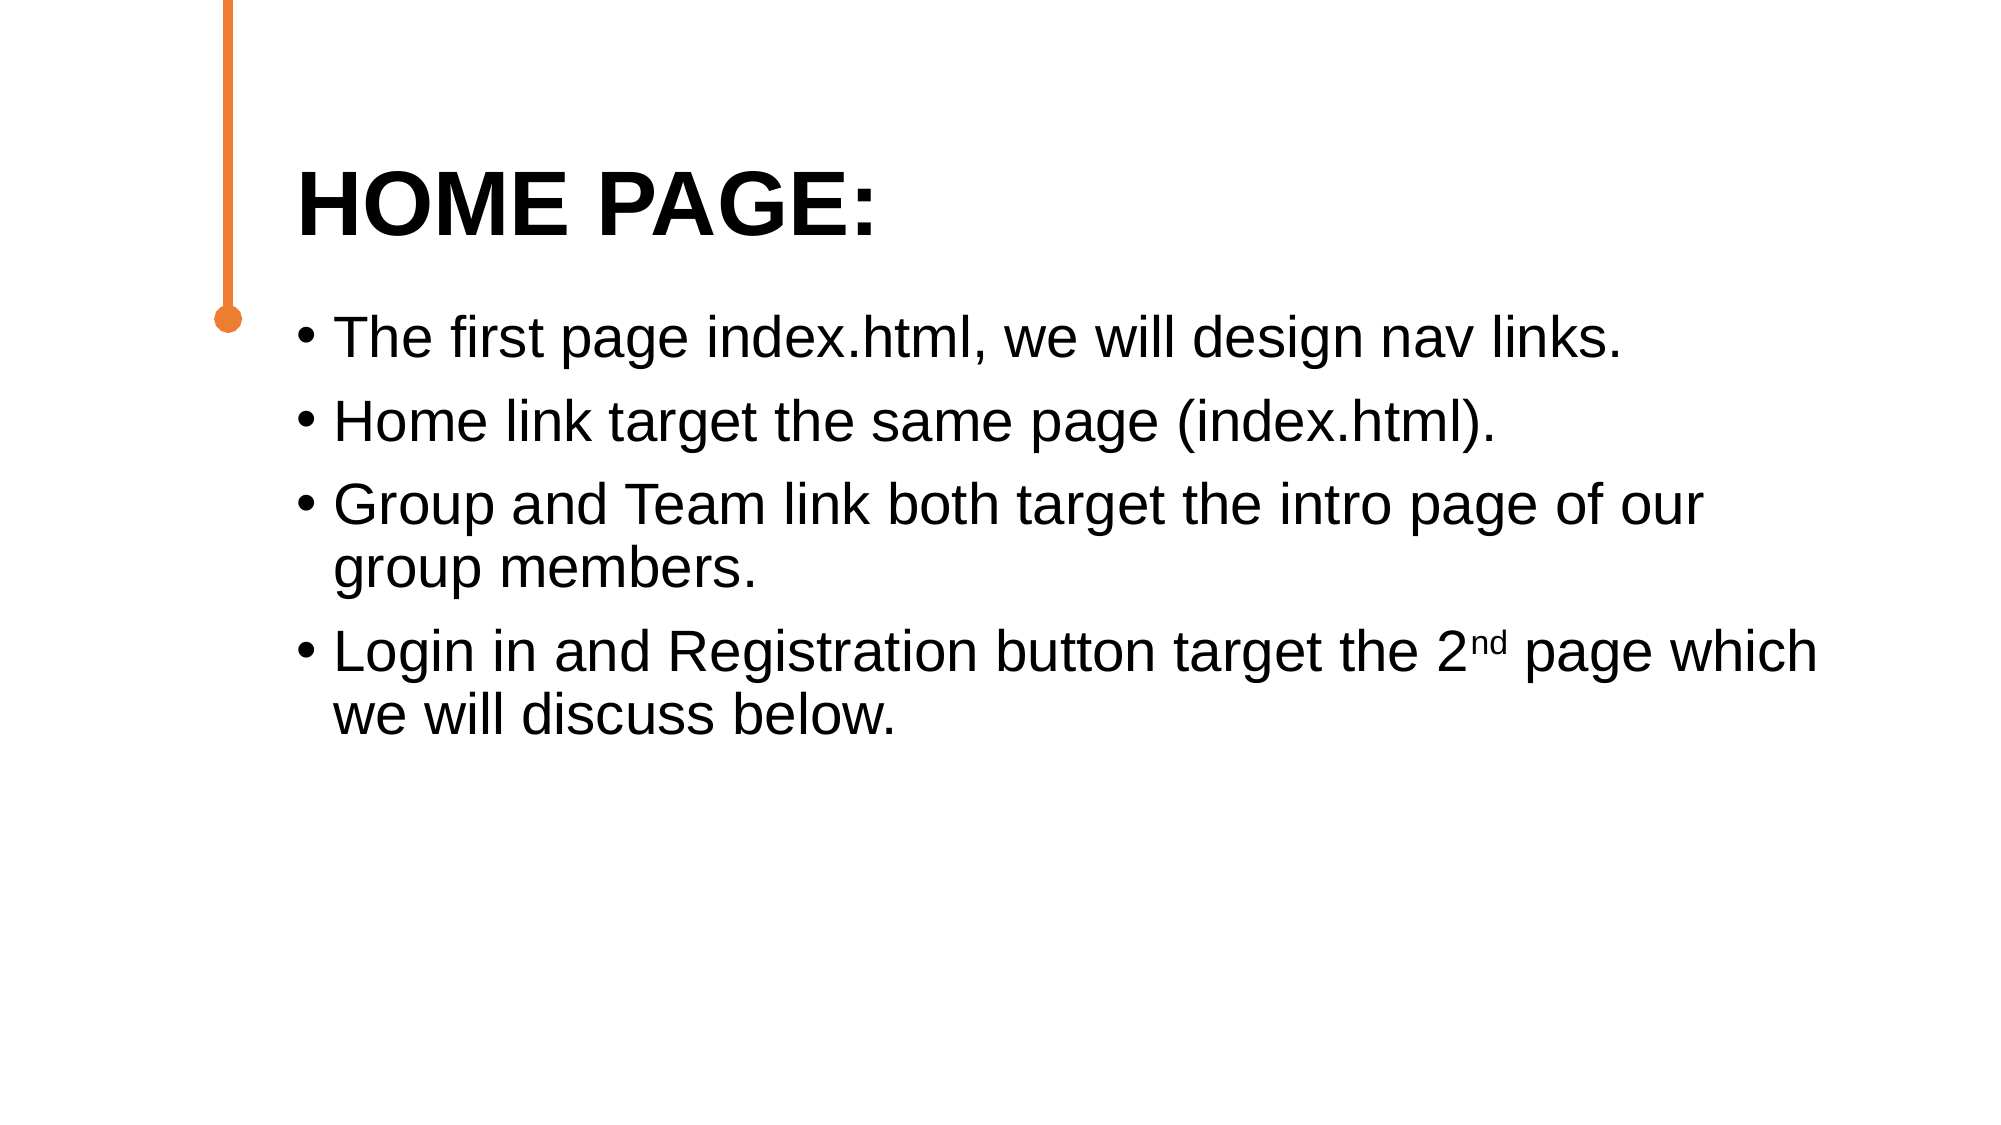

# HOME PAGE:
The first page index.html, we will design nav links.
Home link target the same page (index.html).
Group and Team link both target the intro page of our group members.
Login in and Registration button target the 2nd page which we will discuss below.